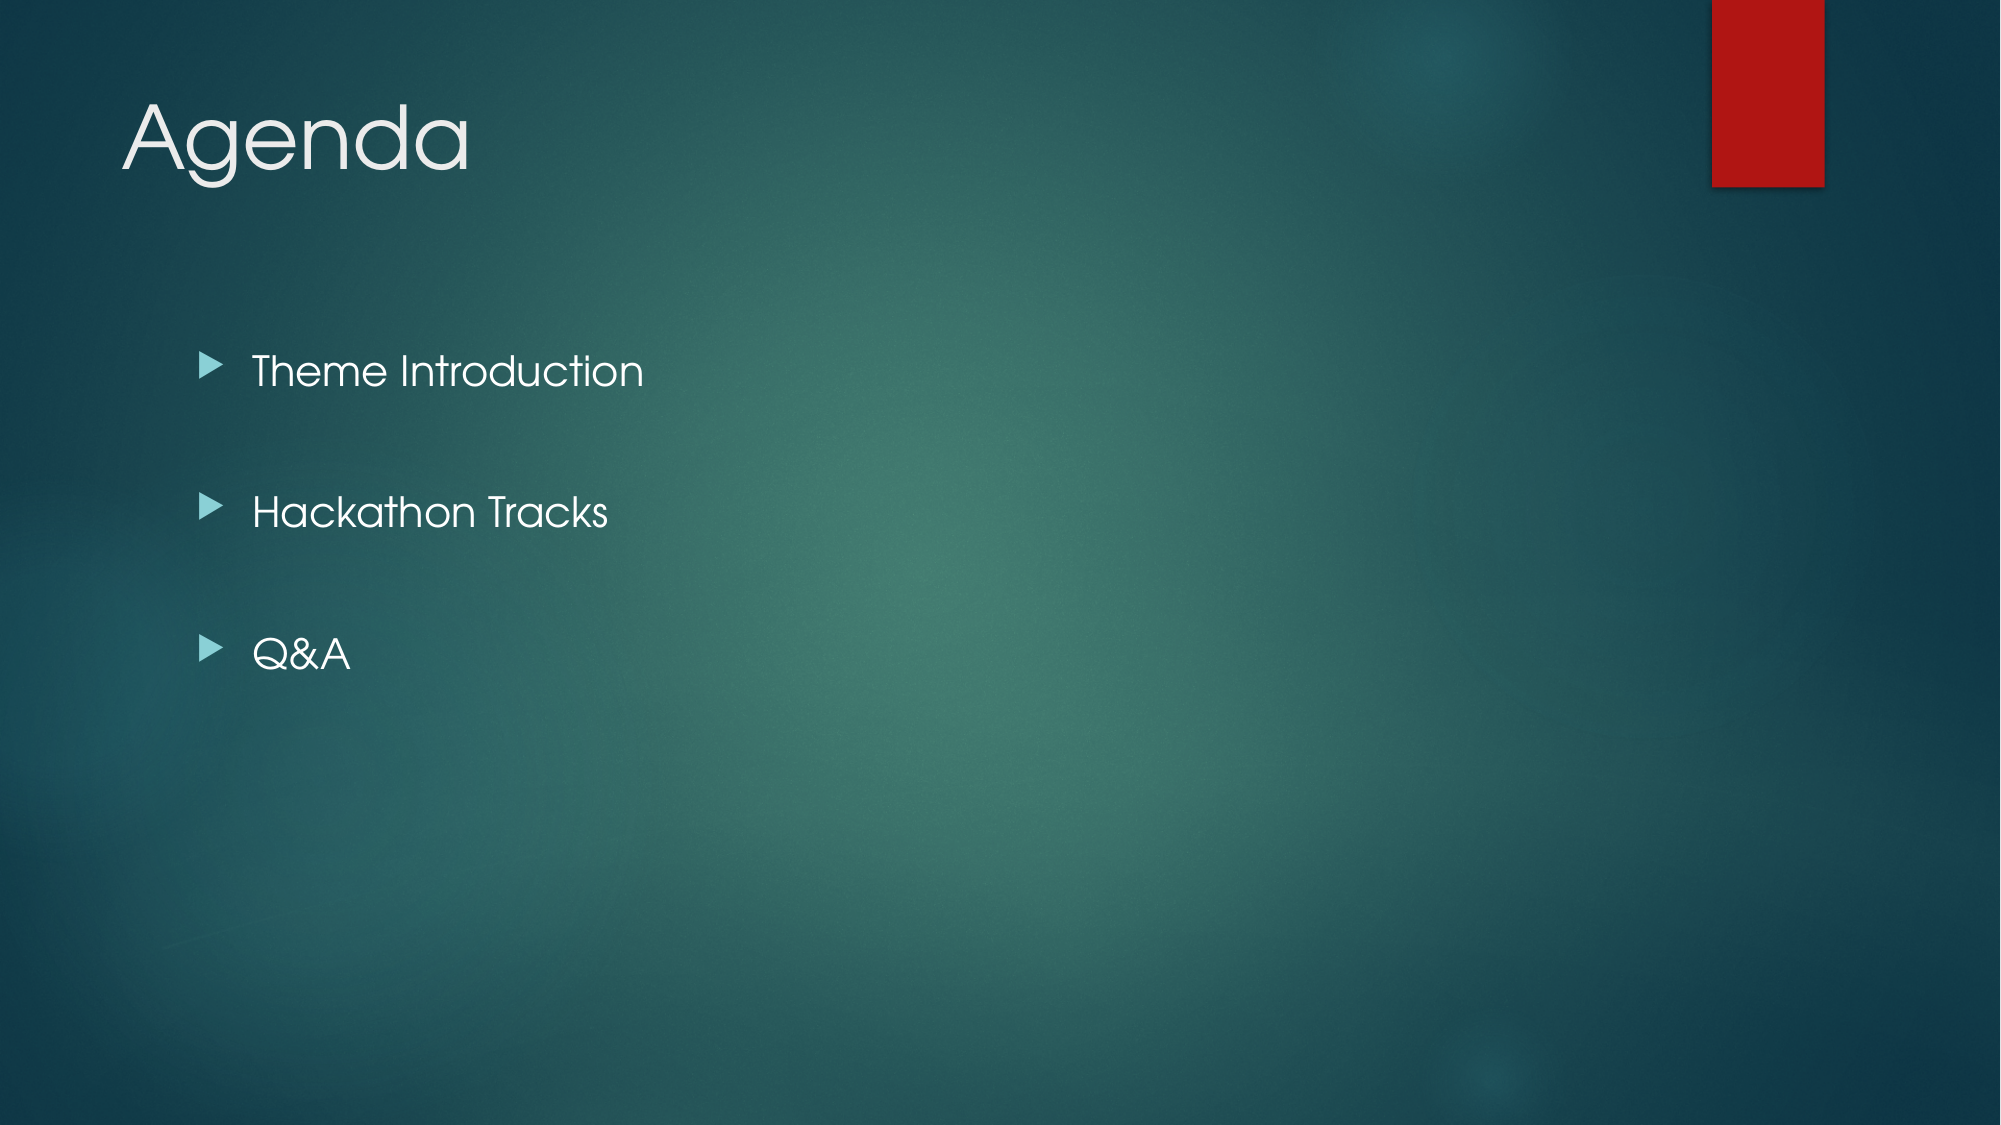

# Agenda
Theme Introduction

Hackathon Tracks

Q&A